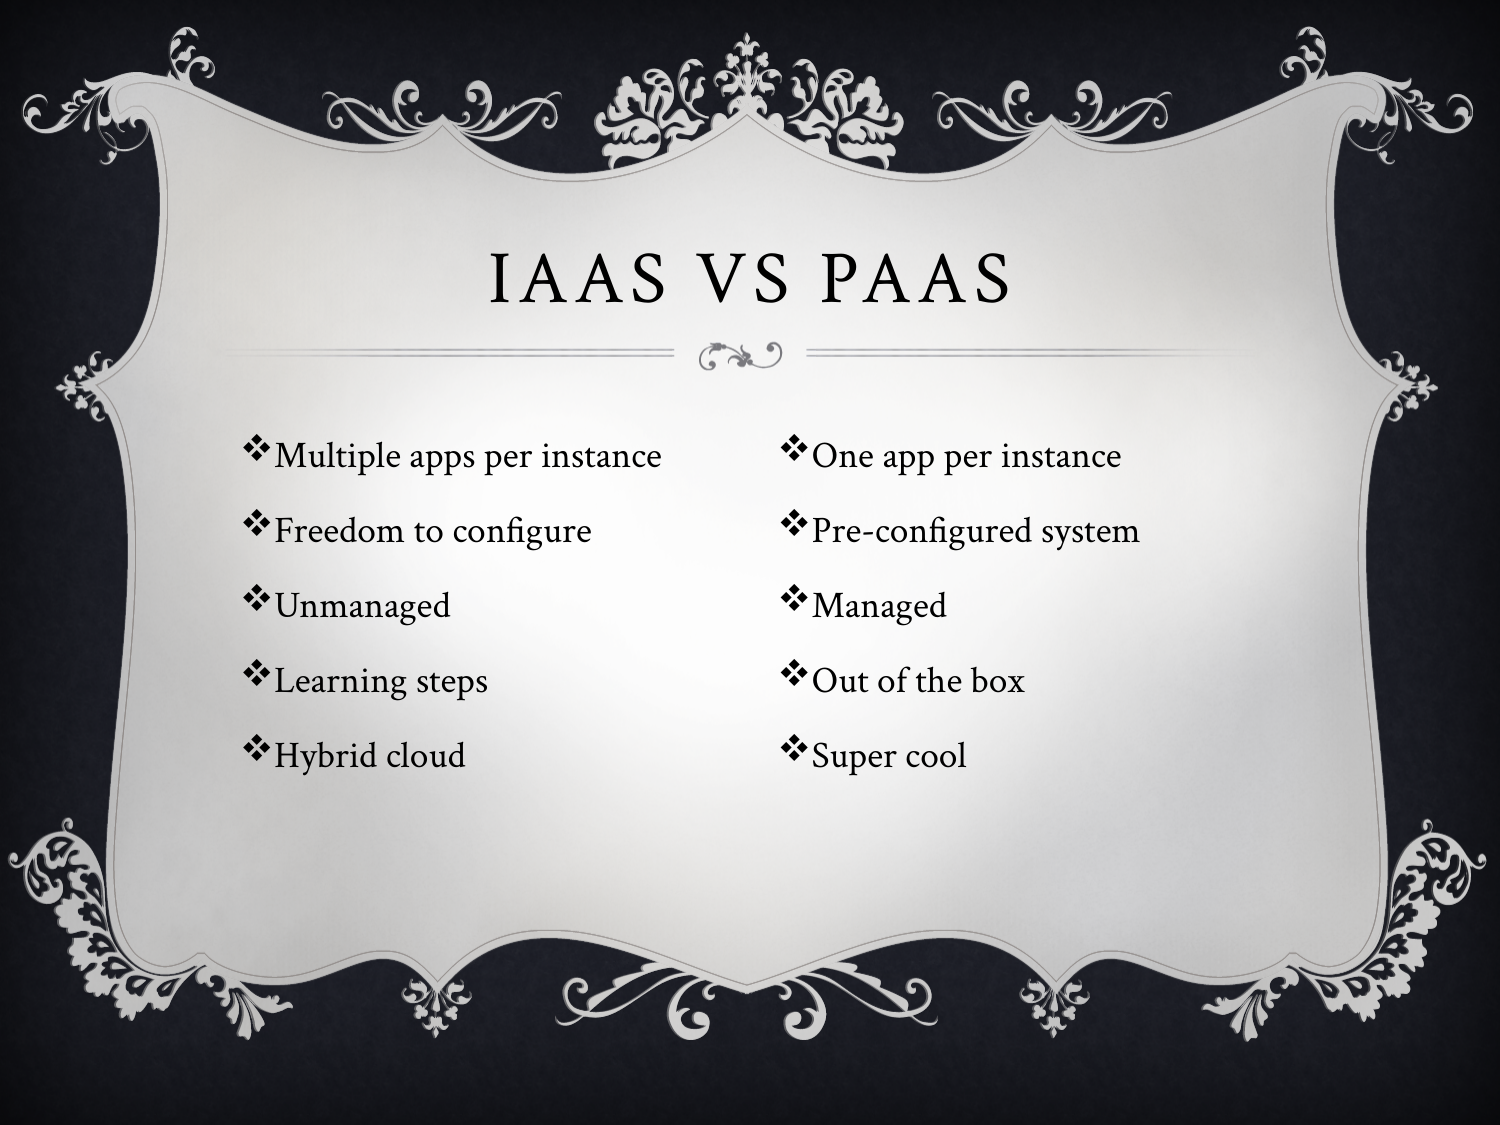

# Iaas vs Paas
Multiple apps per instance
Freedom to configure
Unmanaged
Learning steps
Hybrid cloud
One app per instance
Pre-configured system
Managed
Out of the box
Super cool